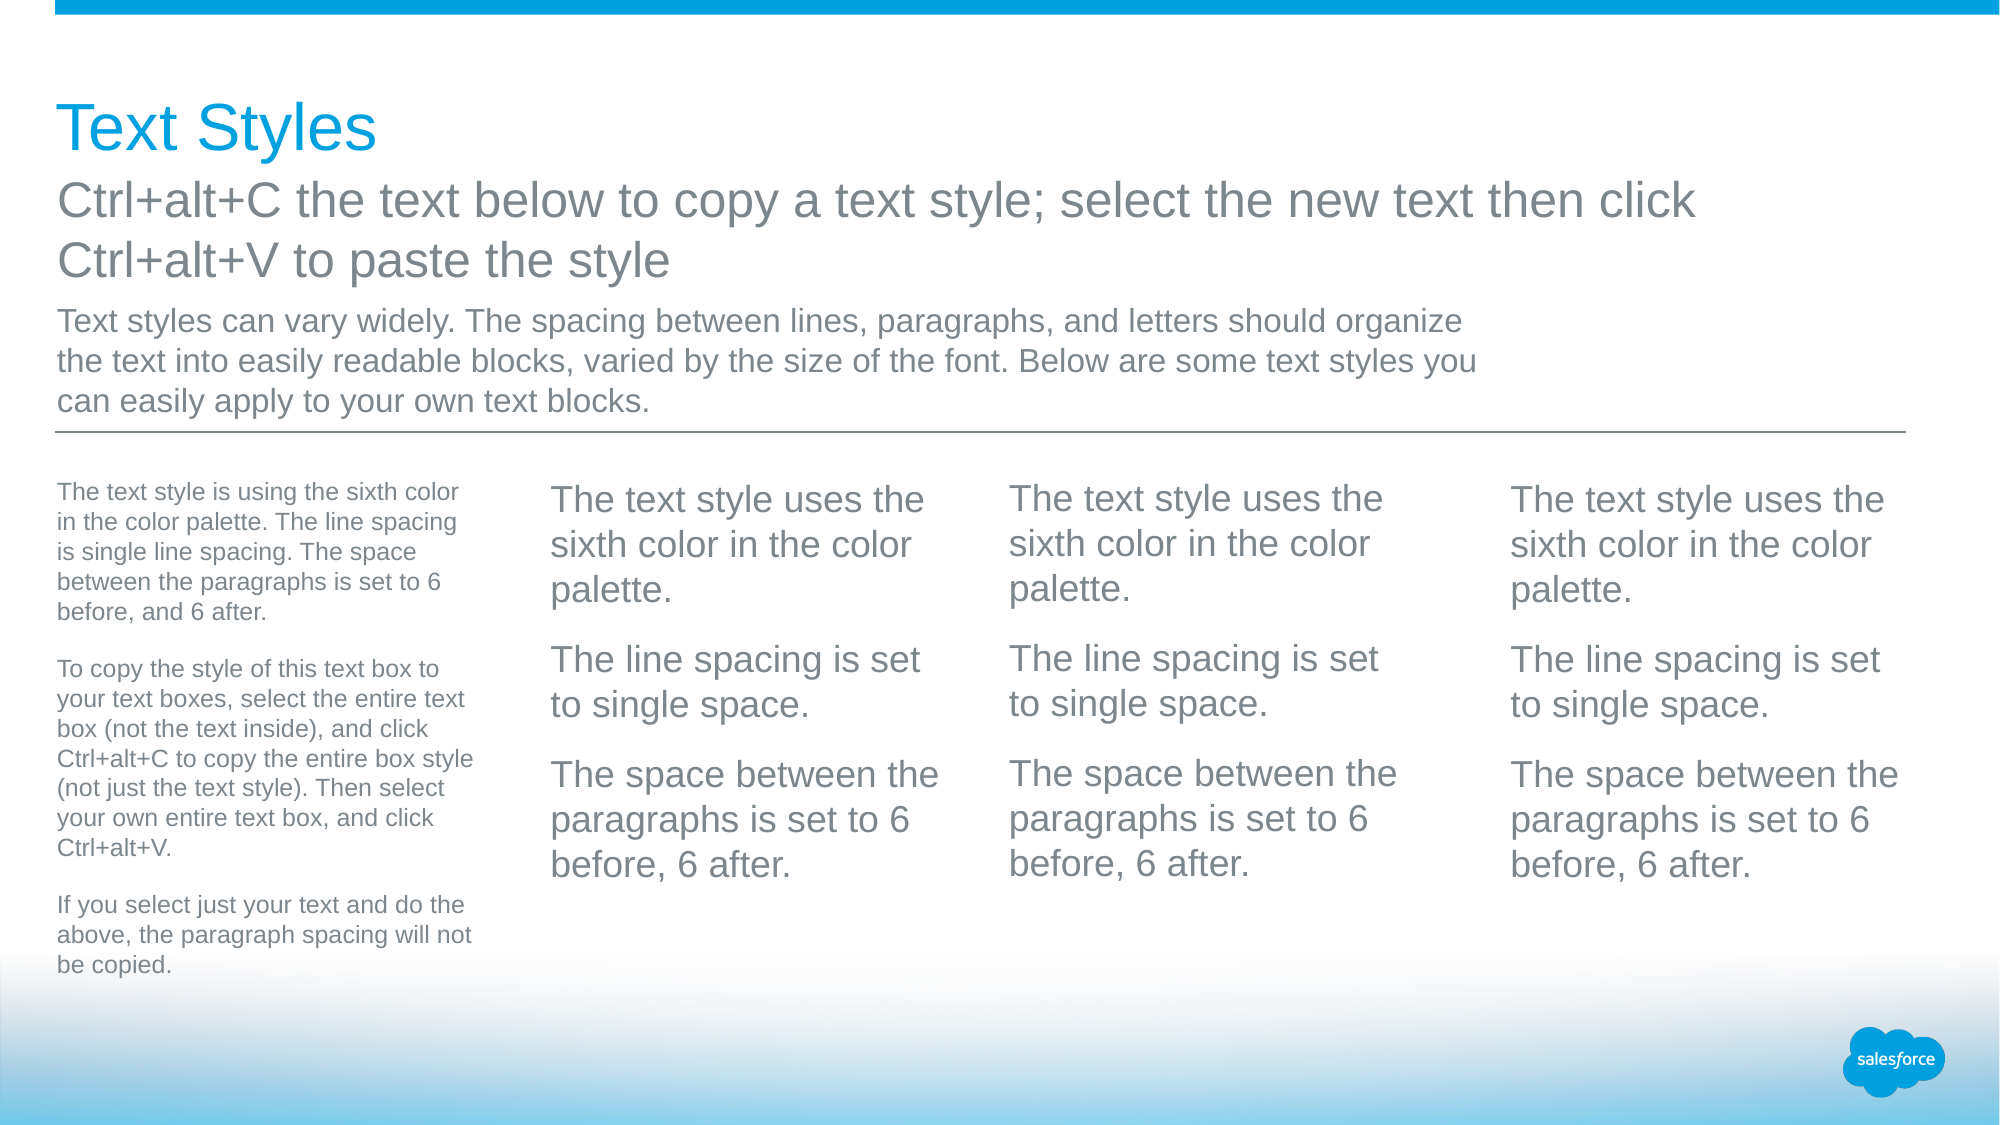

# Text Styles
Ctrl+alt+C the text below to copy a text style; select the new text then click
Ctrl+alt+V to paste the style
Text styles can vary widely. The spacing between lines, paragraphs, and letters should organize the text into easily readable blocks, varied by the size of the font. Below are some text styles you can easily apply to your own text blocks.
The text style uses the sixth color in the color palette.
The line spacing is set
to single space.
The space between the paragraphs is set to 6 before, 6 after.
The text style is using the sixth color in the color palette. The line spacing is single line spacing. The space between the paragraphs is set to 6 before, and 6 after.
To copy the style of this text box to your text boxes, select the entire text box (not the text inside), and click Ctrl+alt+C to copy the entire box style (not just the text style). Then select your own entire text box, and click Ctrl+alt+V.
If you select just your text and do the above, the paragraph spacing will not be copied.
The text style uses the sixth color in the color palette.
The line spacing is set
to single space.
The space between the paragraphs is set to 6 before, 6 after.
The text style uses the sixth color in the color palette.
The line spacing is set
to single space.
The space between the paragraphs is set to 6 before, 6 after.